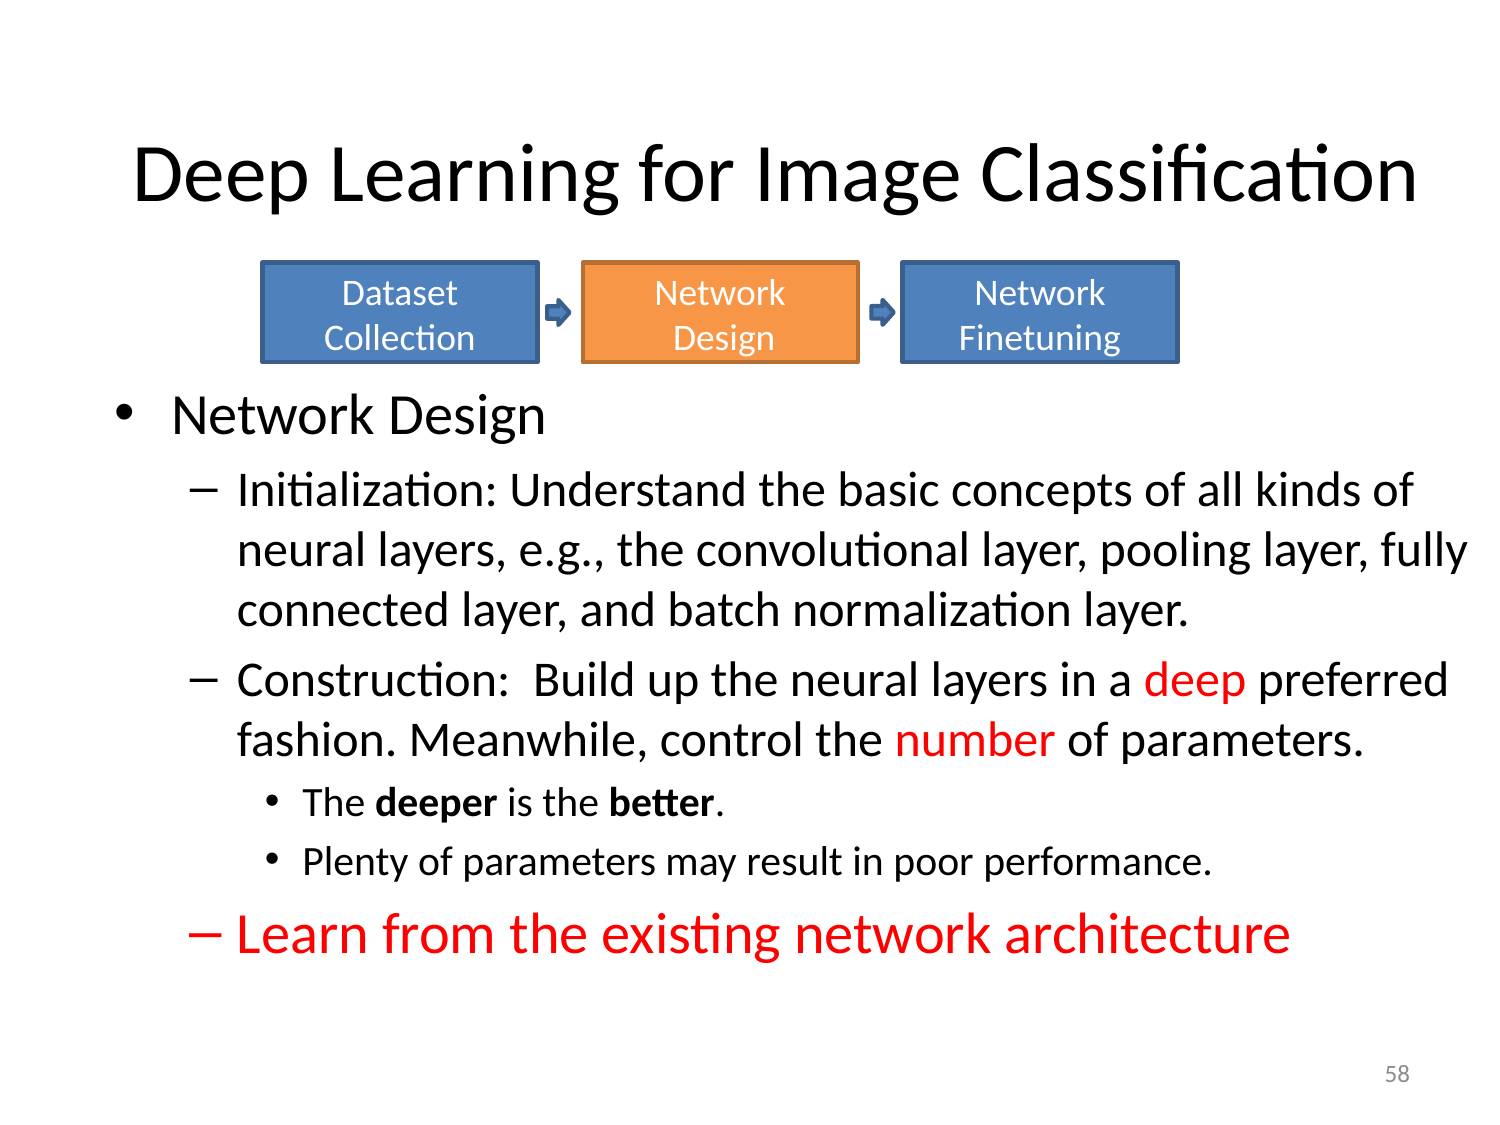

# Deep Learning for Image Classification

Network Design
Initialization: Understand the basic concepts of all kinds of neural layers, e.g., the convolutional layer, pooling layer, fully connected layer, and batch normalization layer.
Construction:  Build up the neural layers in a deep preferred fashion. Meanwhile, control the number of parameters.
The deeper is the better.
Plenty of parameters may result in poor performance.
Learn from the existing network architecture
Dataset Collection
Network
Finetuning
Network
 Design

58